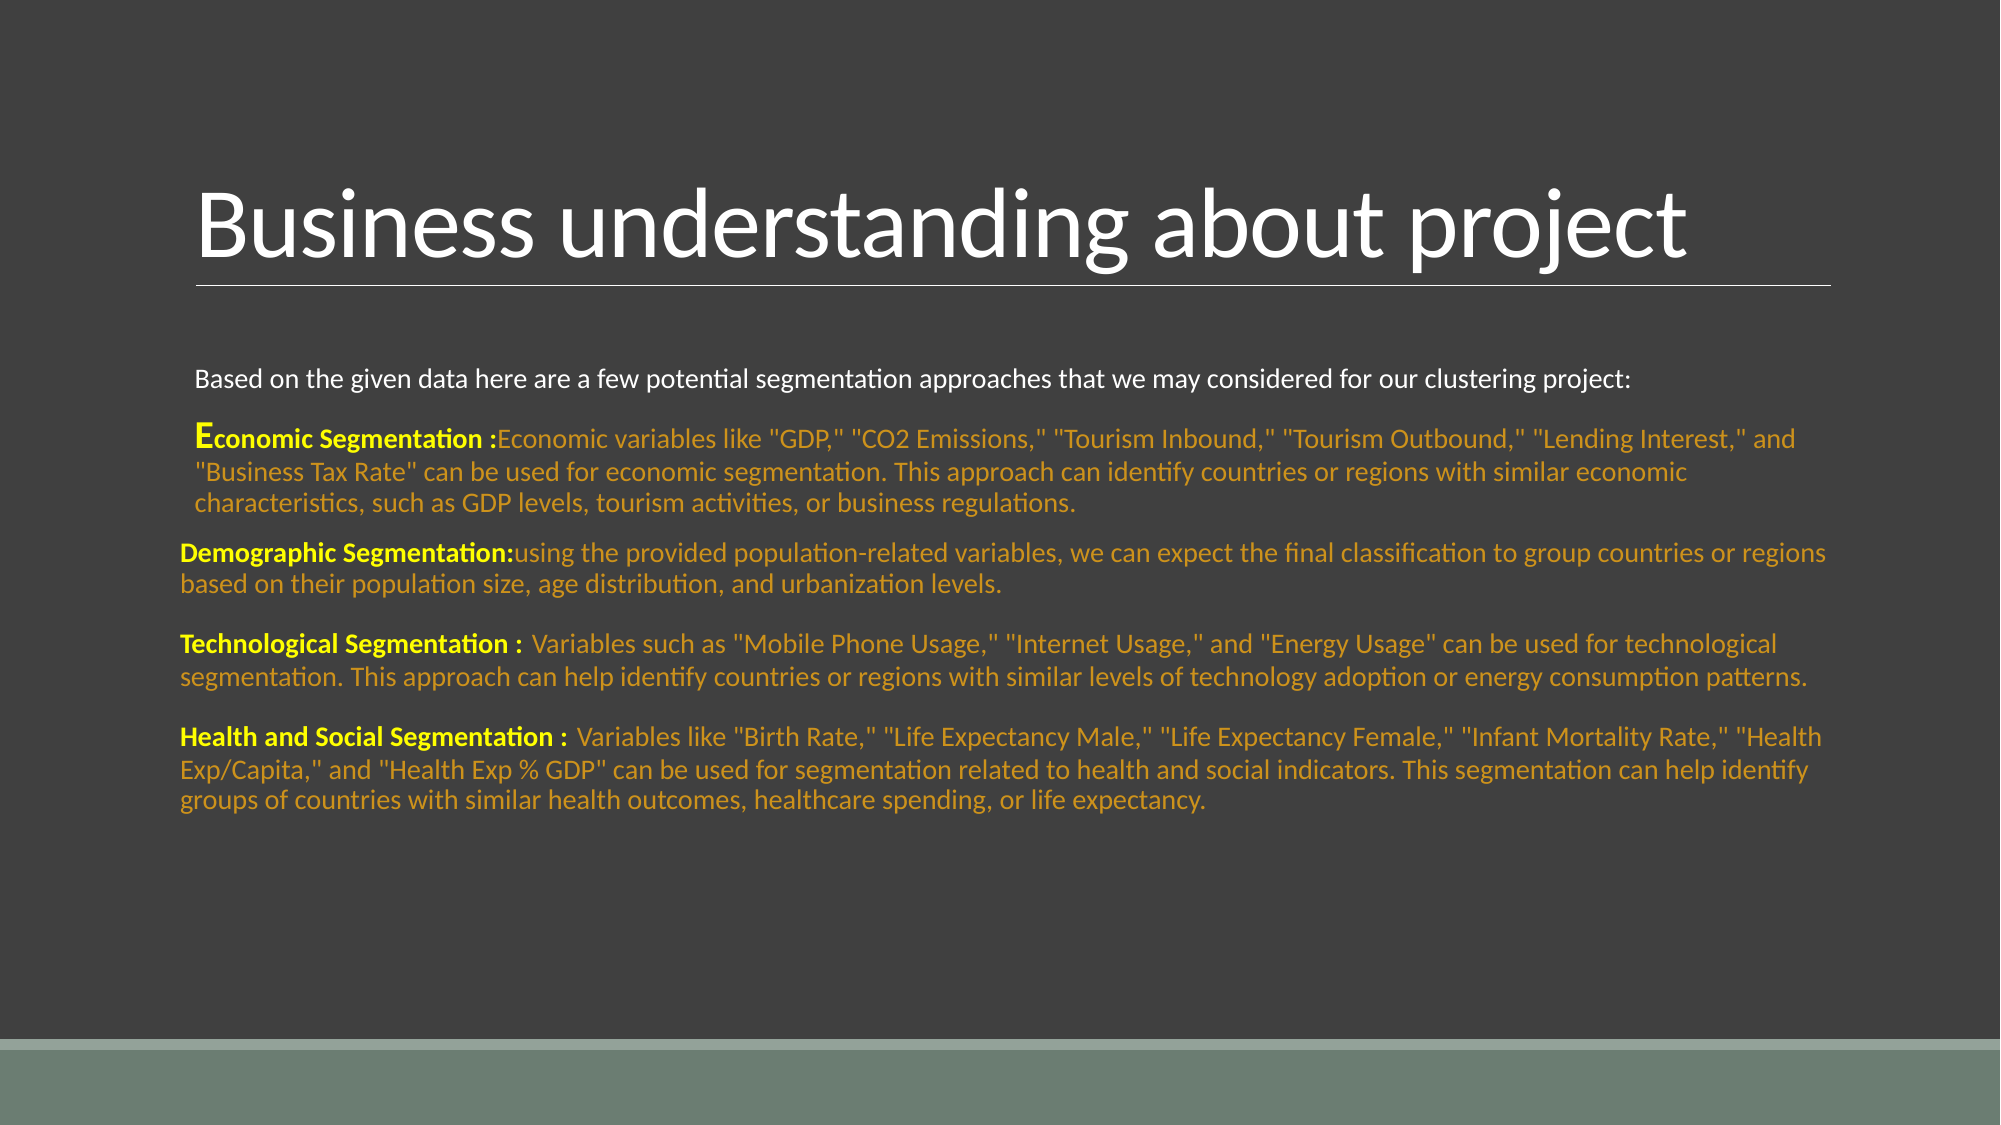

# Business understanding about project

Based on the given data here are a few potential segmentation approaches that we may considered for our clustering project:
Economic Segmentation :Economic variables like "GDP," "CO2 Emissions," "Tourism Inbound," "Tourism Outbound," "Lending Interest," and "Business Tax Rate" can be used for economic segmentation. This approach can identify countries or regions with similar economic characteristics, such as GDP levels, tourism activities, or business regulations.
Demographic Segmentation:using the provided population-related variables, we can expect the final classification to group countries or regions based on their population size, age distribution, and urbanization levels.
Technological Segmentation : Variables such as "Mobile Phone Usage," "Internet Usage," and "Energy Usage" can be used for technological segmentation. This approach can help identify countries or regions with similar levels of technology adoption or energy consumption patterns.
Health and Social Segmentation : Variables like "Birth Rate," "Life Expectancy Male," "Life Expectancy Female," "Infant Mortality Rate," "Health Exp/Capita," and "Health Exp % GDP" can be used for segmentation related to health and social indicators. This segmentation can help identify groups of countries with similar health outcomes, healthcare spending, or life expectancy.